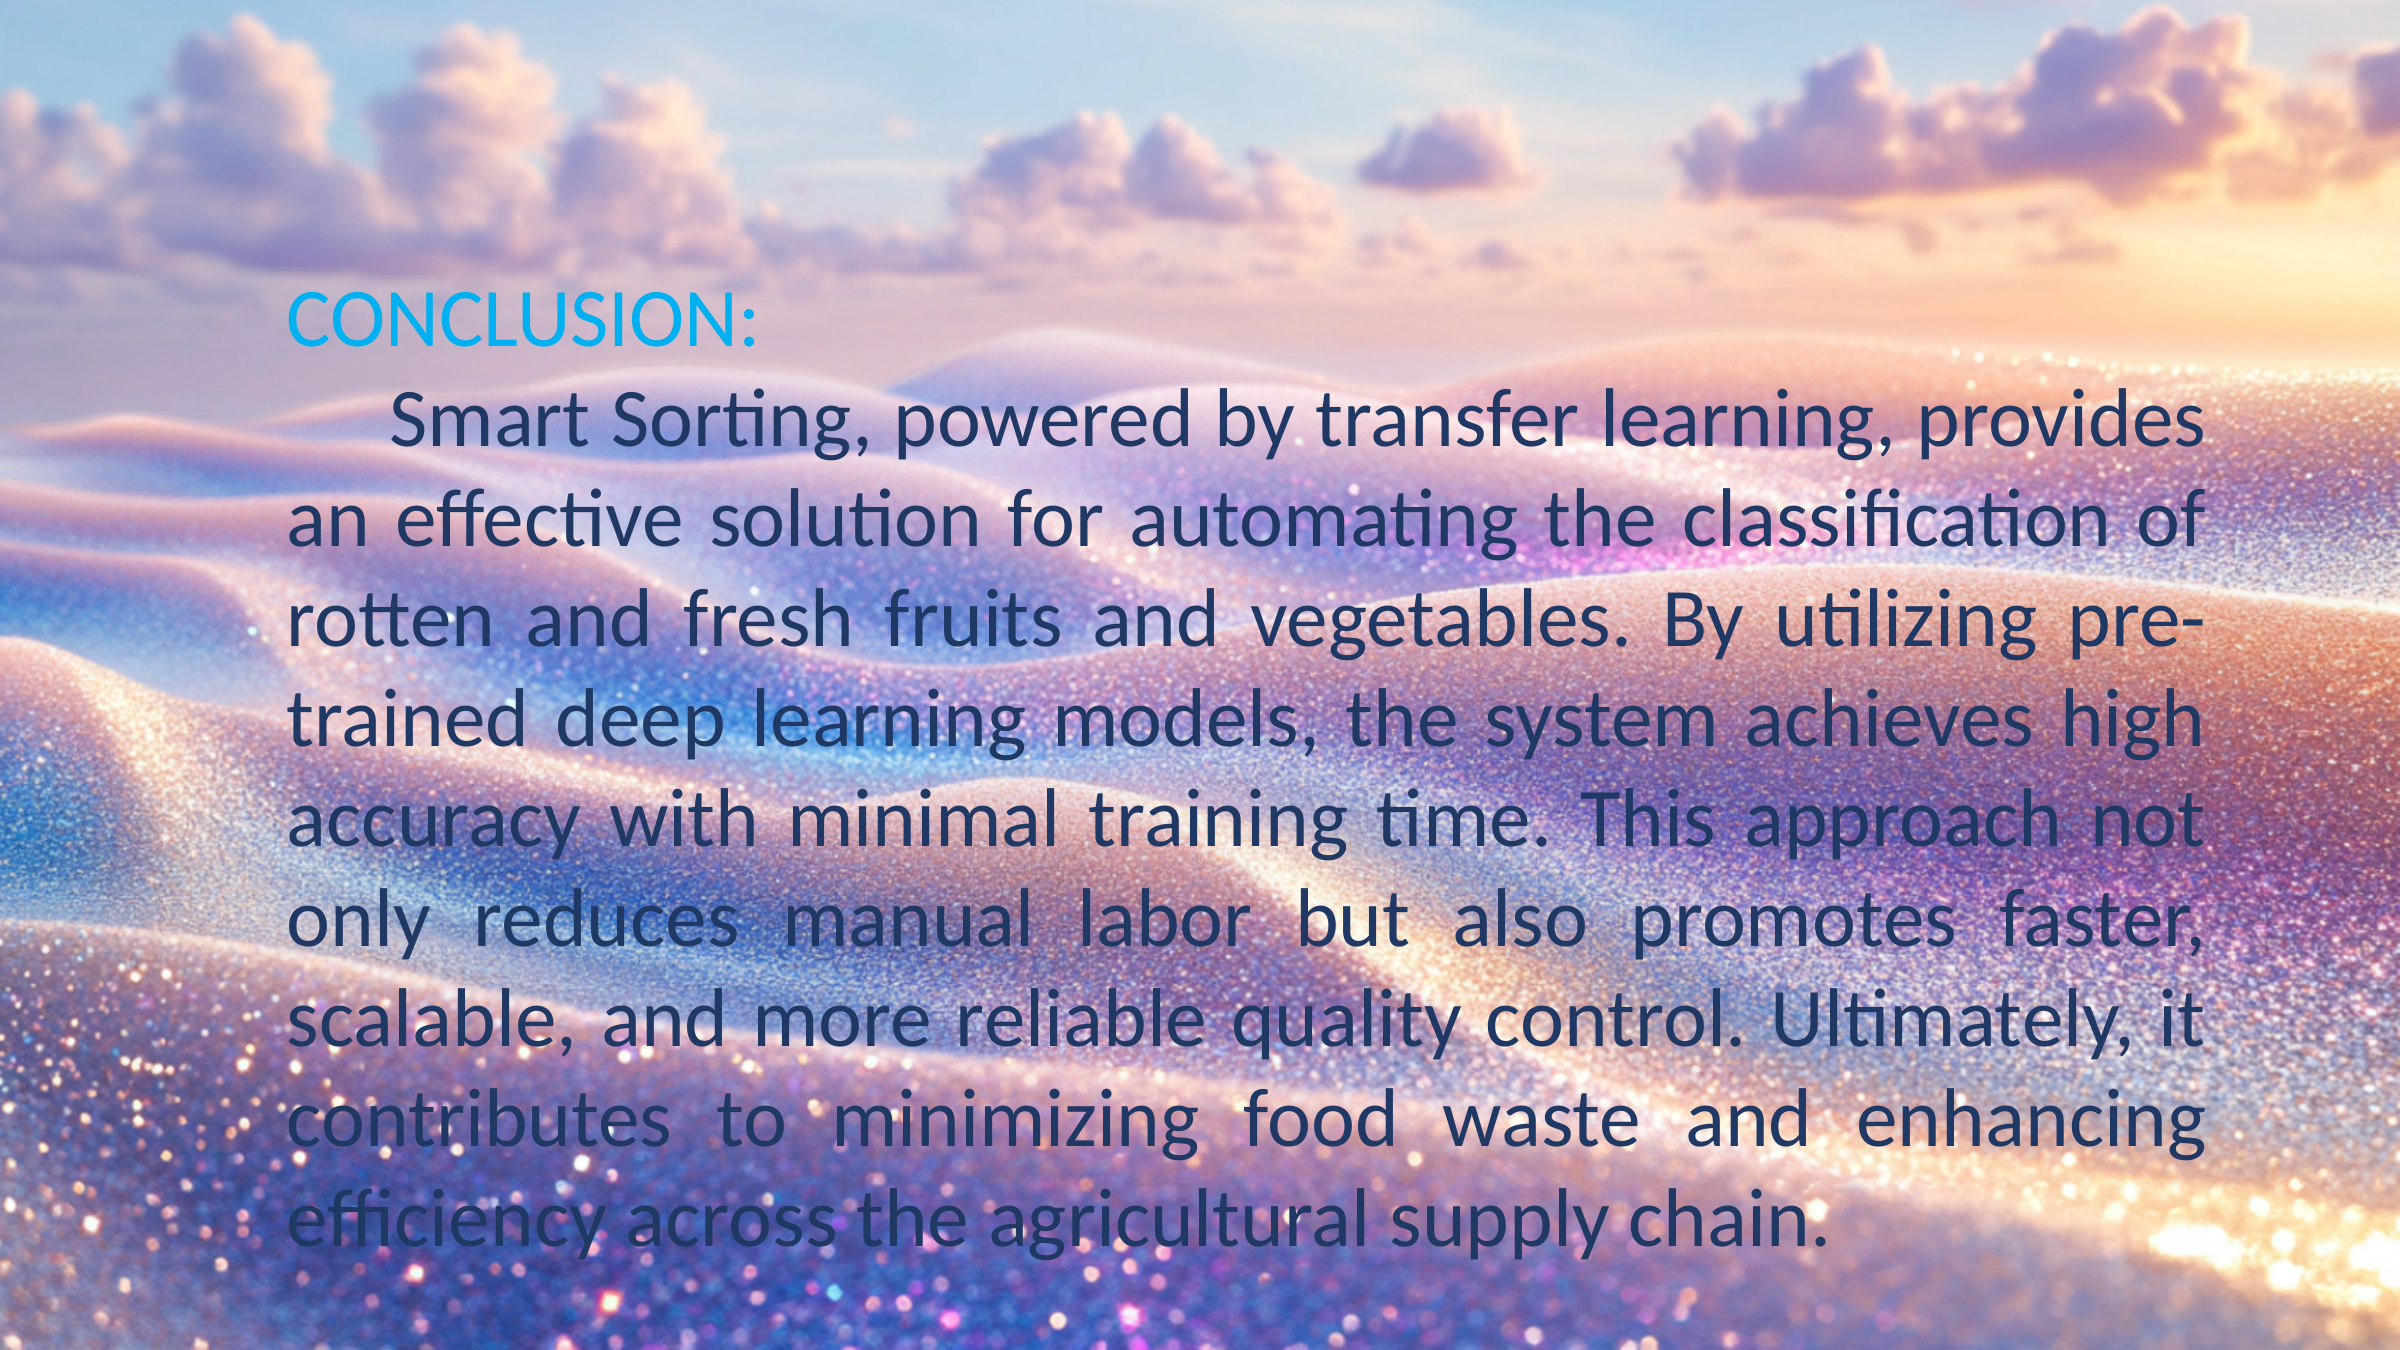

CONCLUSION:
     Smart Sorting, powered by transfer learning, provides an effective solution for automating the classification of rotten and fresh fruits and vegetables. By utilizing pre-trained deep learning models, the system achieves high accuracy with minimal training time. This approach not only reduces manual labor but also promotes faster, scalable, and more reliable quality control. Ultimately, it contributes to minimizing food waste and enhancing efficiency across the agricultural supply chain.